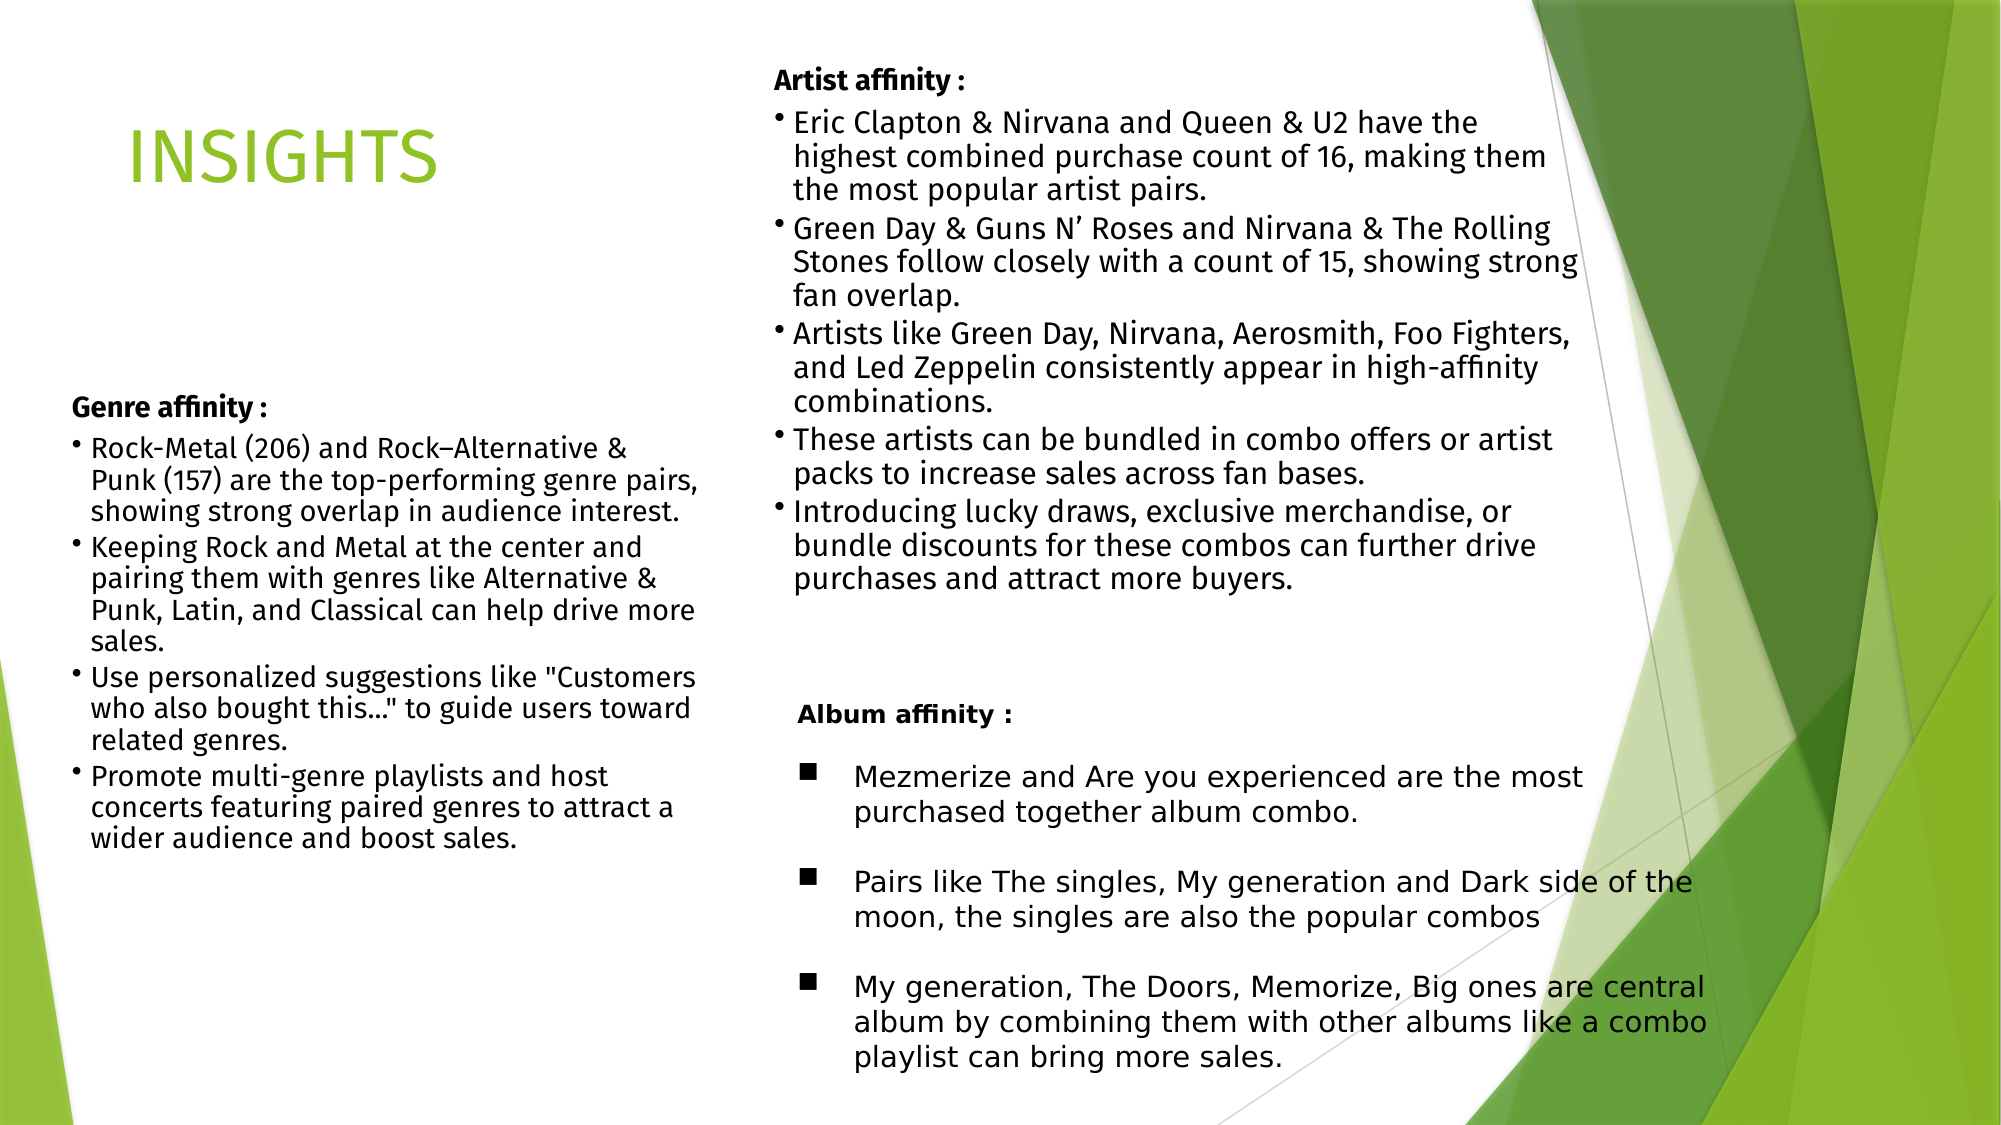

Artist affinity :
Eric Clapton & Nirvana and Queen & U2 have the highest combined purchase count of 16, making them the most popular artist pairs.
Green Day & Guns N’ Roses and Nirvana & The Rolling Stones follow closely with a count of 15, showing strong fan overlap.
Artists like Green Day, Nirvana, Aerosmith, Foo Fighters, and Led Zeppelin consistently appear in high-affinity combinations.
These artists can be bundled in combo offers or artist packs to increase sales across fan bases.
Introducing lucky draws, exclusive merchandise, or bundle discounts for these combos can further drive purchases and attract more buyers.
# INSIGHTS
Genre affinity :
Rock-Metal (206) and Rock–Alternative & Punk (157) are the top-performing genre pairs, showing strong overlap in audience interest.
Keeping Rock and Metal at the center and pairing them with genres like Alternative & Punk, Latin, and Classical can help drive more sales.
Use personalized suggestions like "Customers who also bought this..." to guide users toward related genres.
Promote multi-genre playlists and host concerts featuring paired genres to attract a wider audience and boost sales.
Album affinity :

Mezmerize and Are you experienced are the most purchased together album combo.

Pairs like The singles, My generation and Dark side of the moon, the singles are also the popular combos

My generation, The Doors, Memorize, Big ones are central album by combining them with other albums like a combo playlist can bring more sales.